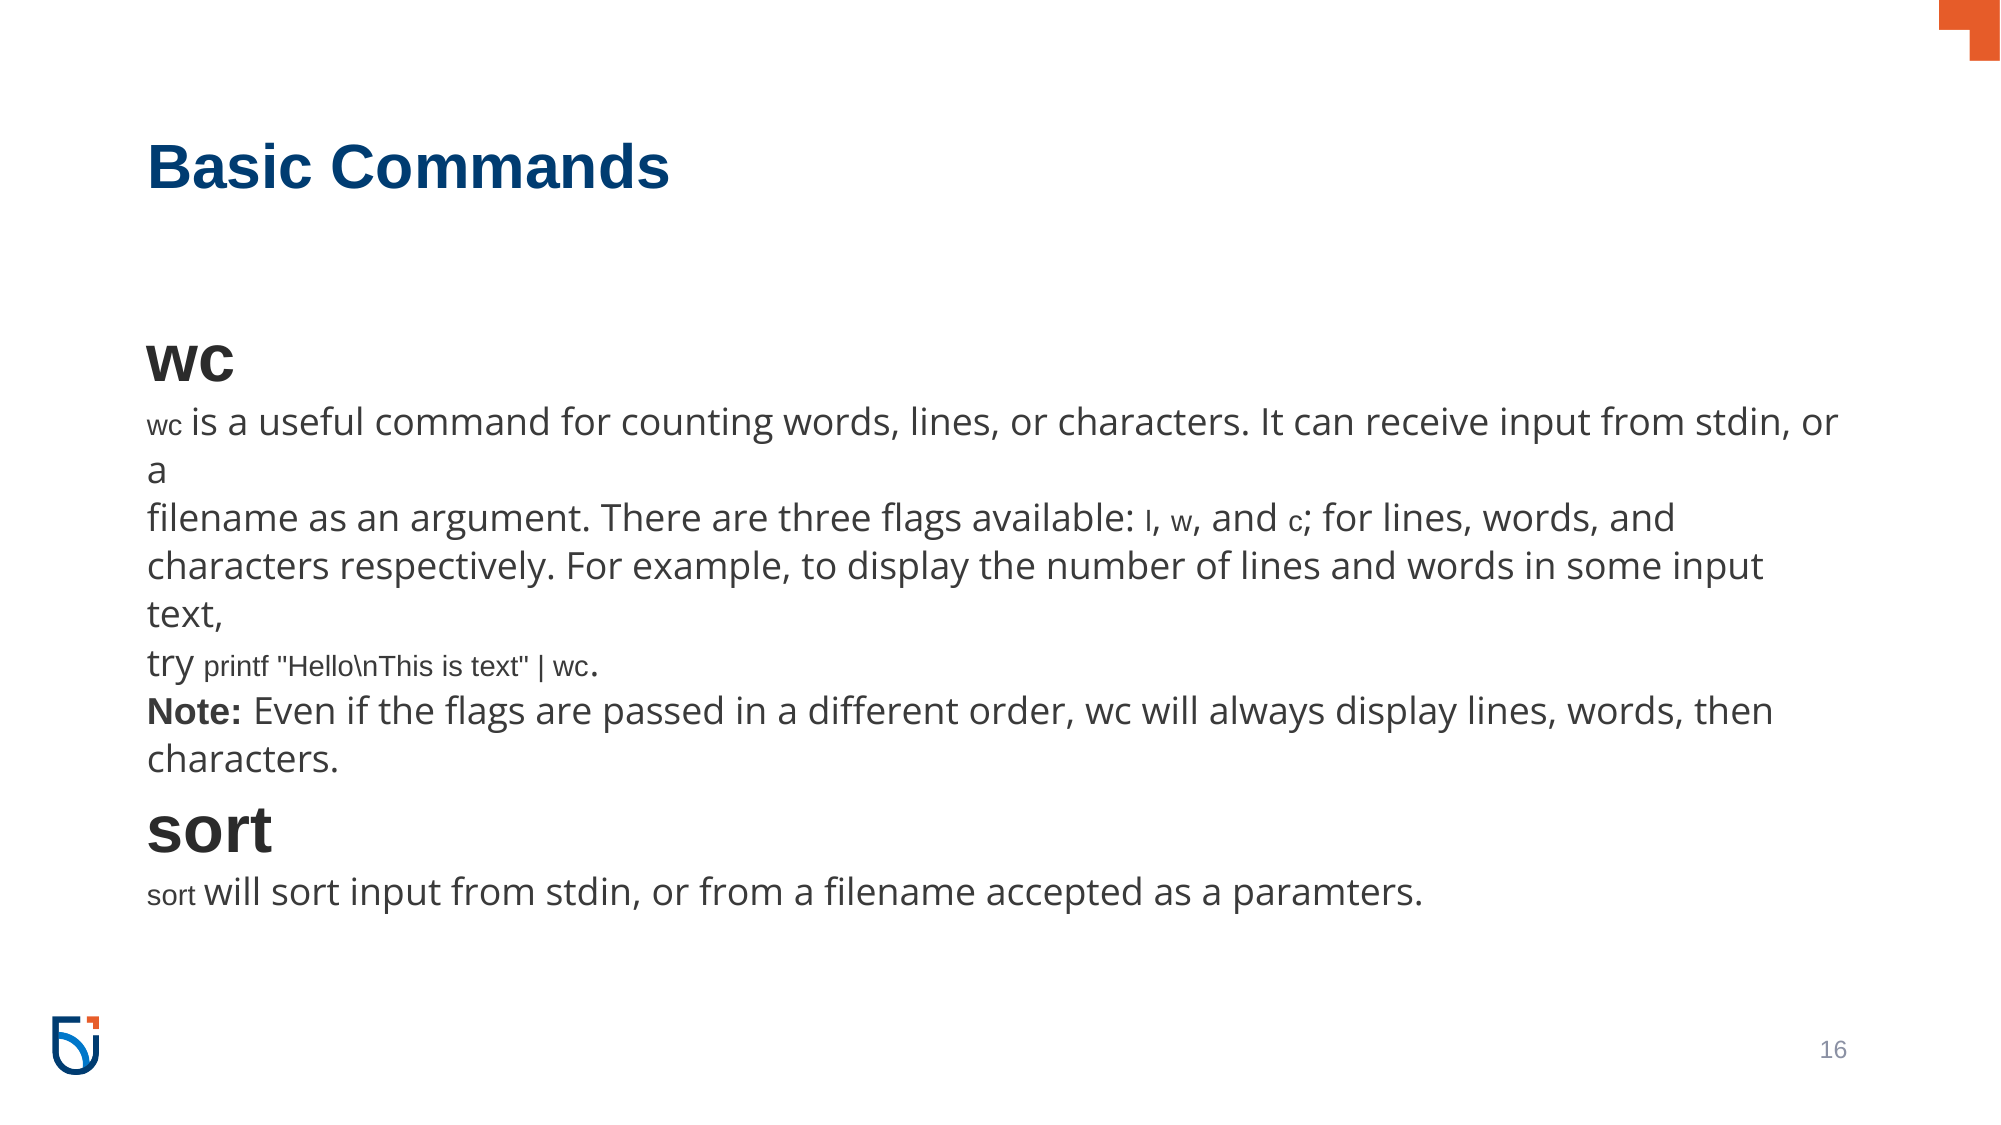

# Basic Commands
wc
wc is a useful command for counting words, lines, or characters. It can receive input from stdin, or a
filename as an argument. There are three flags available: l, w, and c; for lines, words, and
characters respectively. For example, to display the number of lines and words in some input text,
try printf "Hello\nThis is text" | wc.
Note: Even if the flags are passed in a different order, wc will always display lines, words, then
characters.
sort
sort will sort input from stdin, or from a filename accepted as a paramters.

16